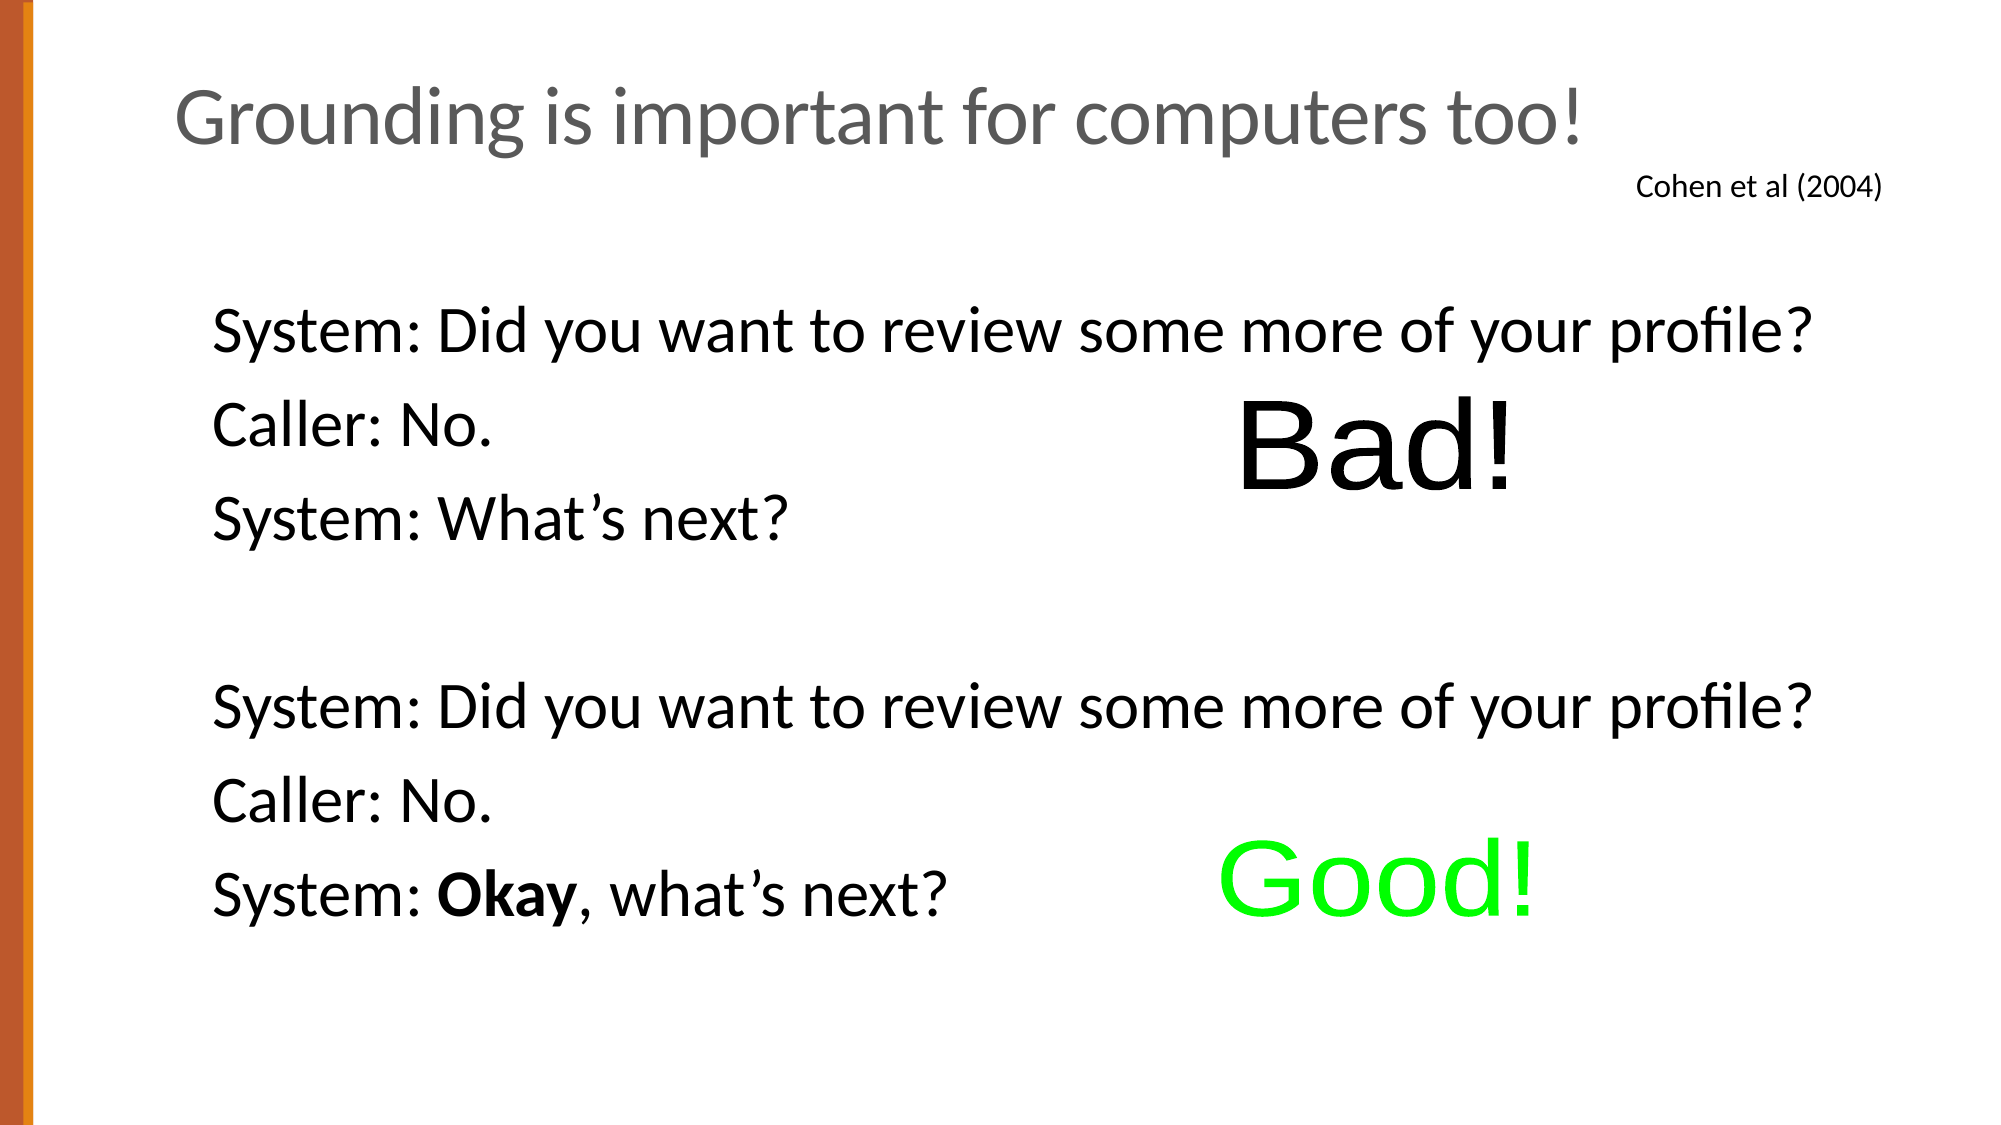

# Grounding is important for computers too!
Cohen et al (2004)
System: Did you want to review some more of your profile?
Caller: No.
System: What’s next?

System: Did you want to review some more of your profile?
Caller: No.
System: Okay, what’s next?

Bad!
Good!